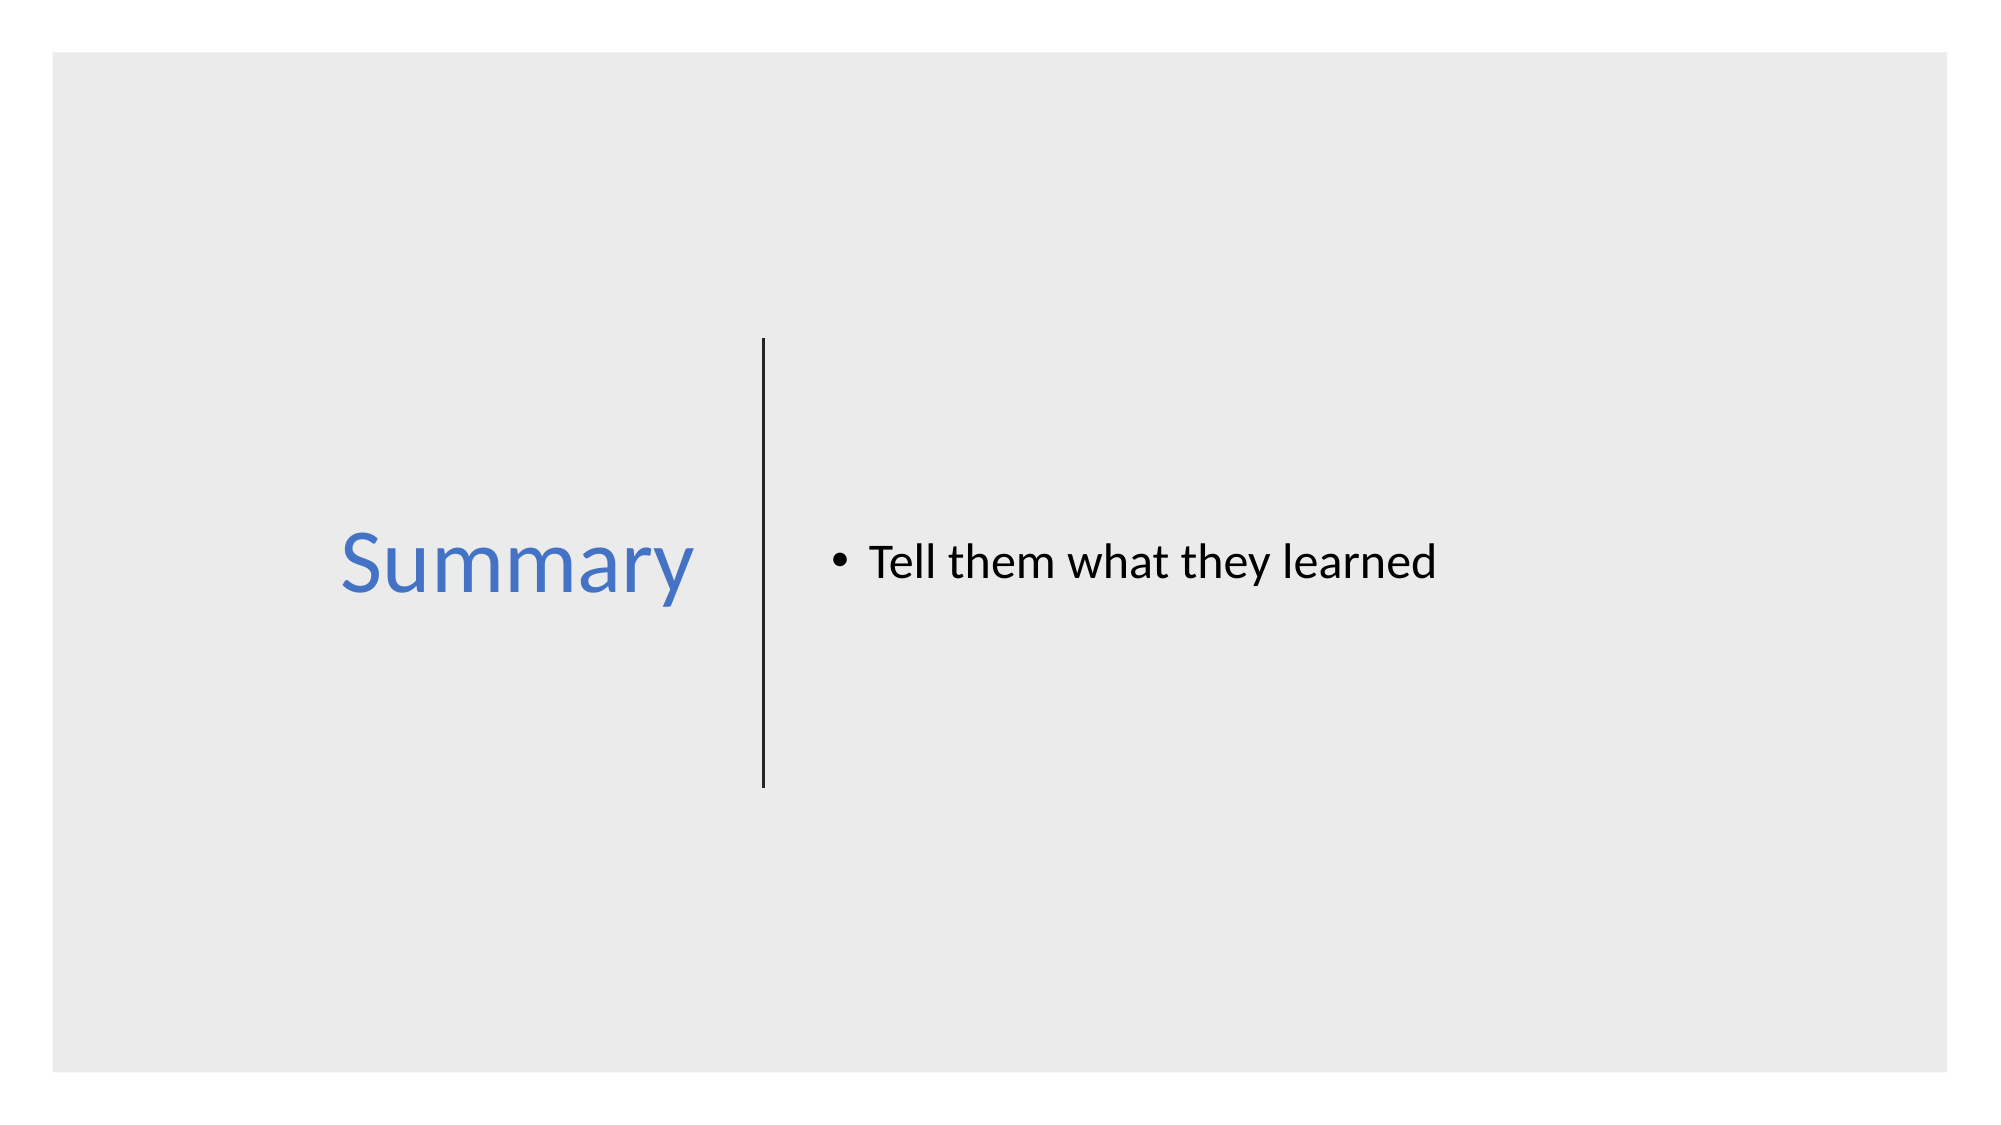

# Summary
Tell them what they learned